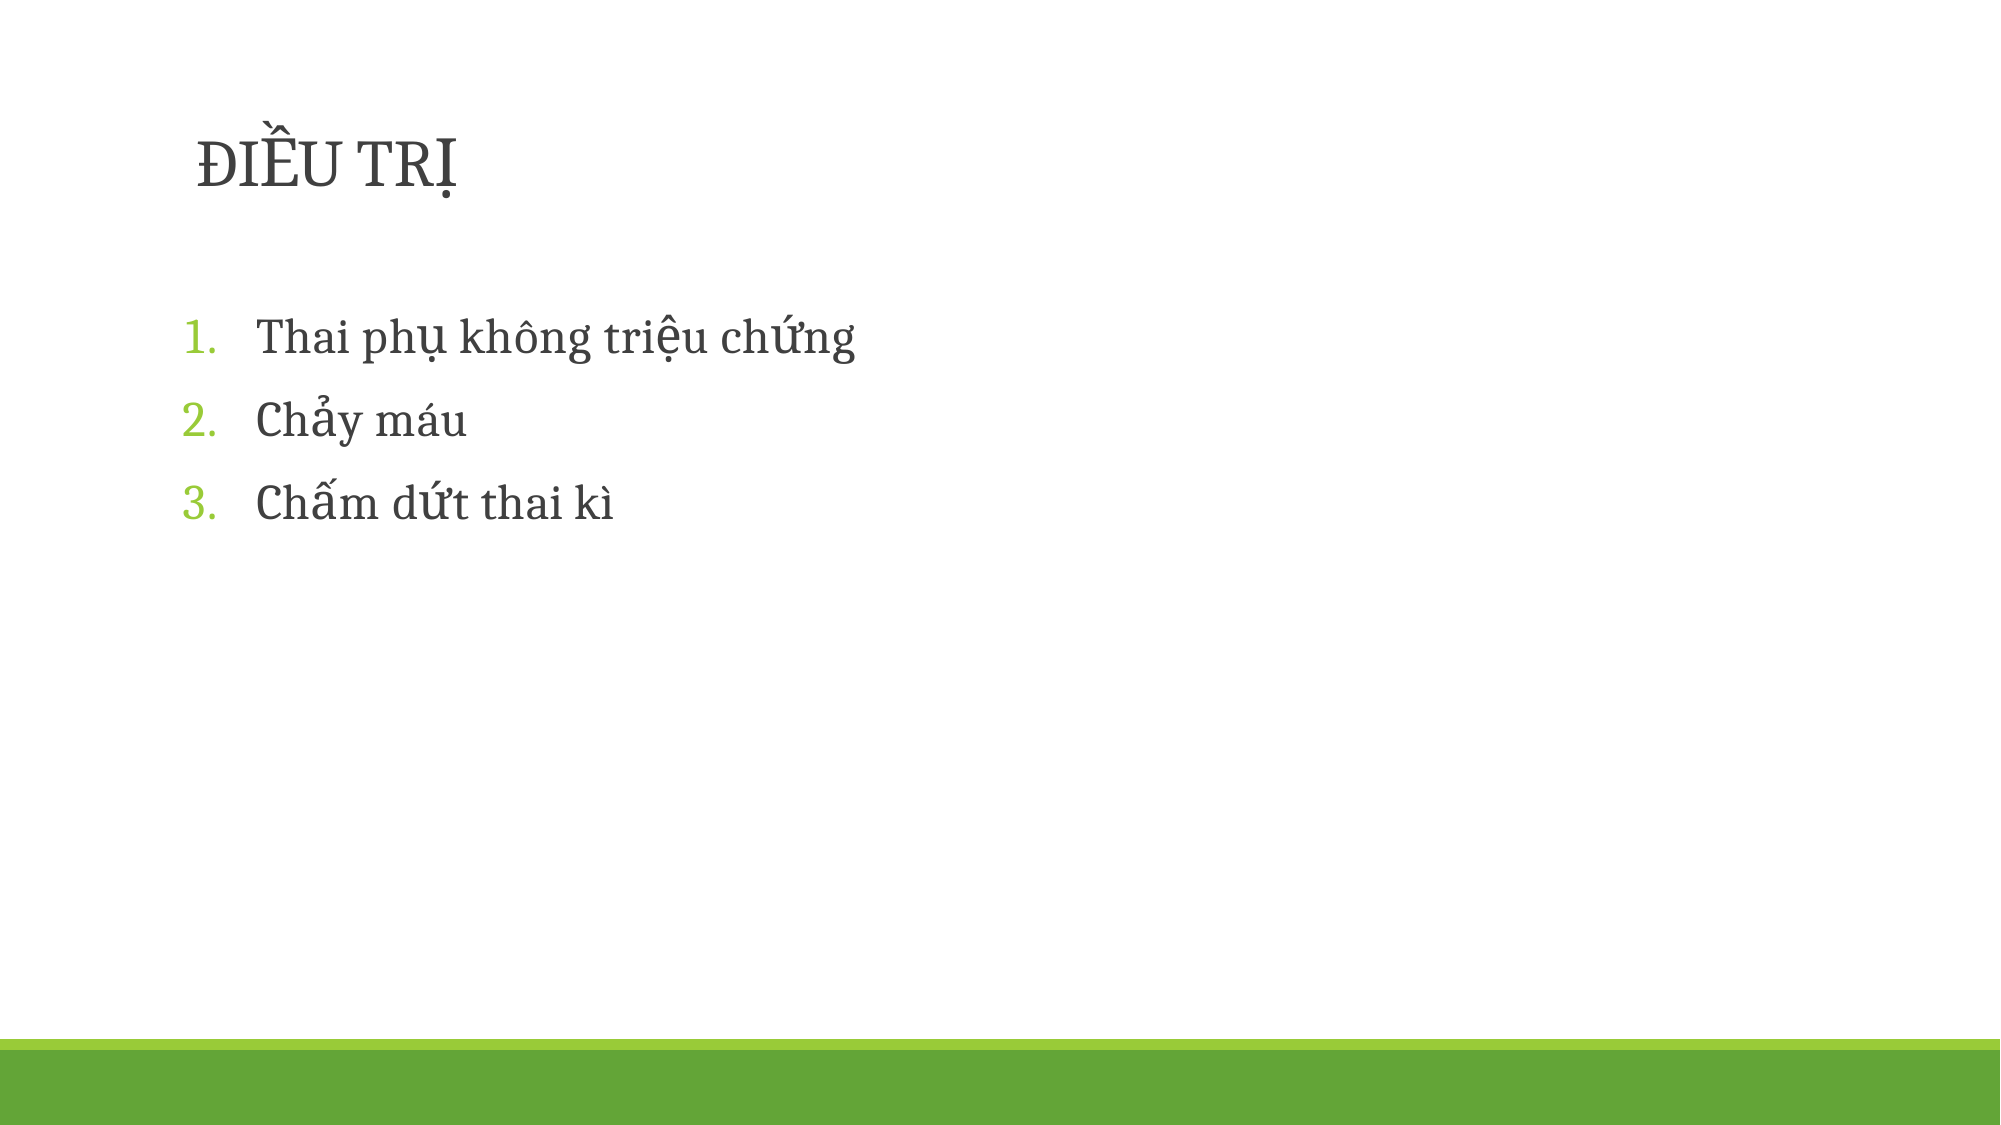

# ĐIỀU TRỊ
Thai phụ không triệu chứng
Chảy máu
Chấm dứt thai kì